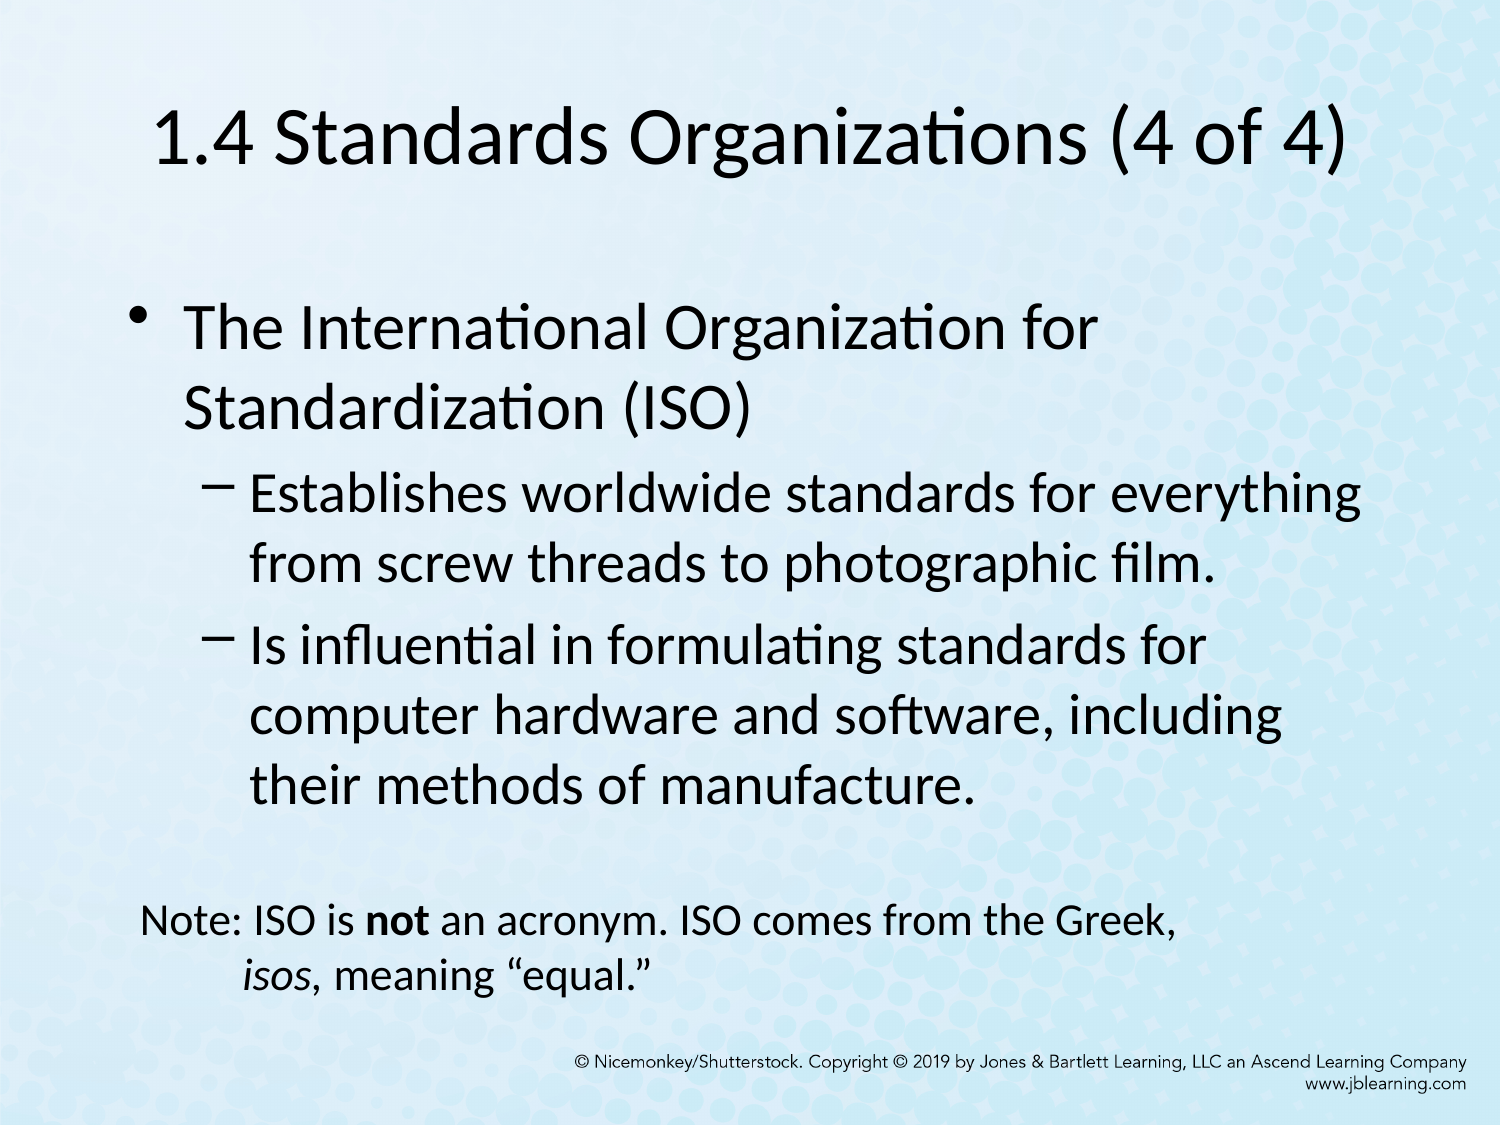

# 1.4 Standards Organizations (4 of 4)
The International Organization for Standardization (ISO)
Establishes worldwide standards for everything from screw threads to photographic film.
Is influential in formulating standards for computer hardware and software, including their methods of manufacture.
Note: ISO is not an acronym. ISO comes from the Greek,
          isos, meaning “equal.”